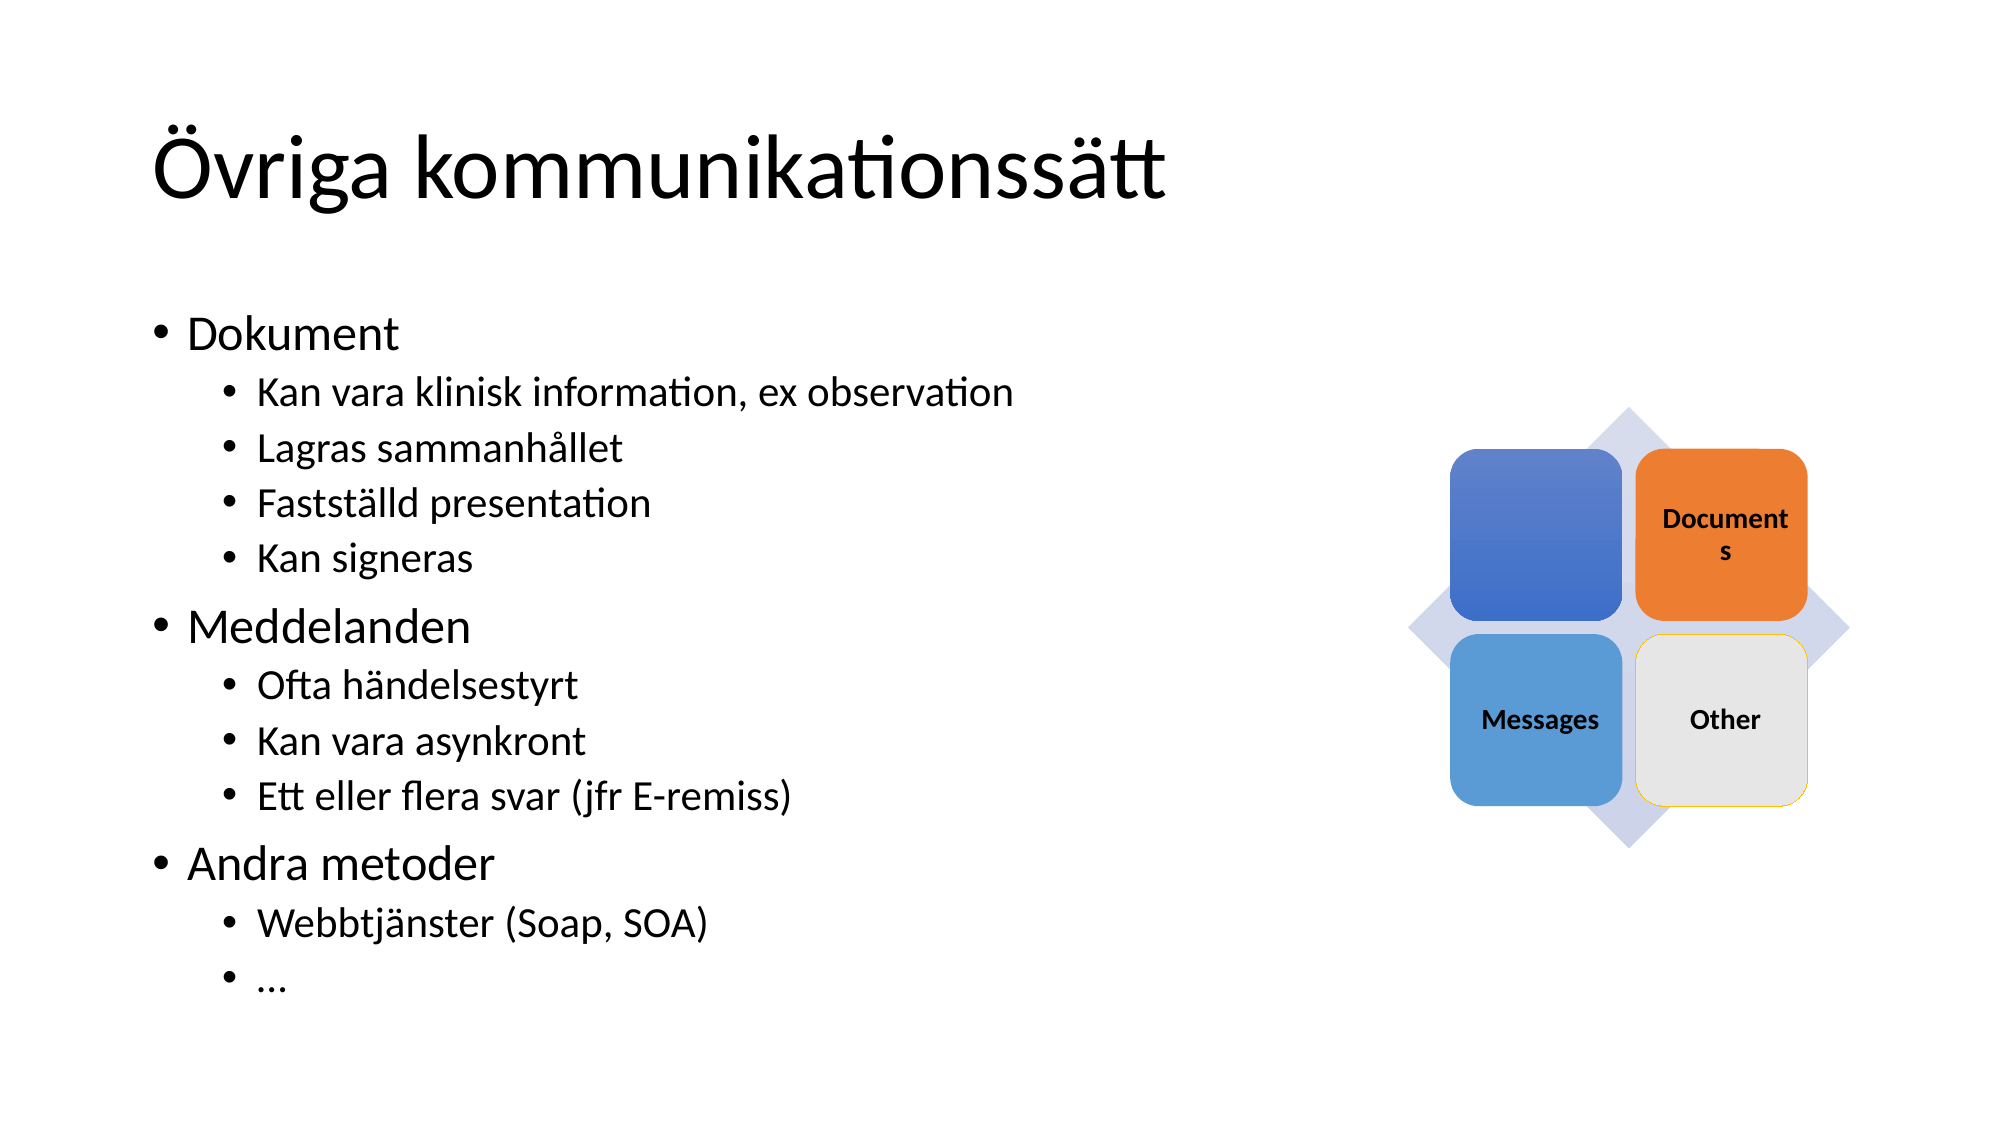

# Övriga kommunikationssätt
Dokument
Kan vara klinisk information, ex observation
Lagras sammanhållet
Fastställd presentation
Kan signeras
Meddelanden
Ofta händelsestyrt
Kan vara asynkront
Ett eller flera svar (jfr E-remiss)
Andra metoder
Webbtjänster (Soap, SOA)
…

Documents
Messages
Other